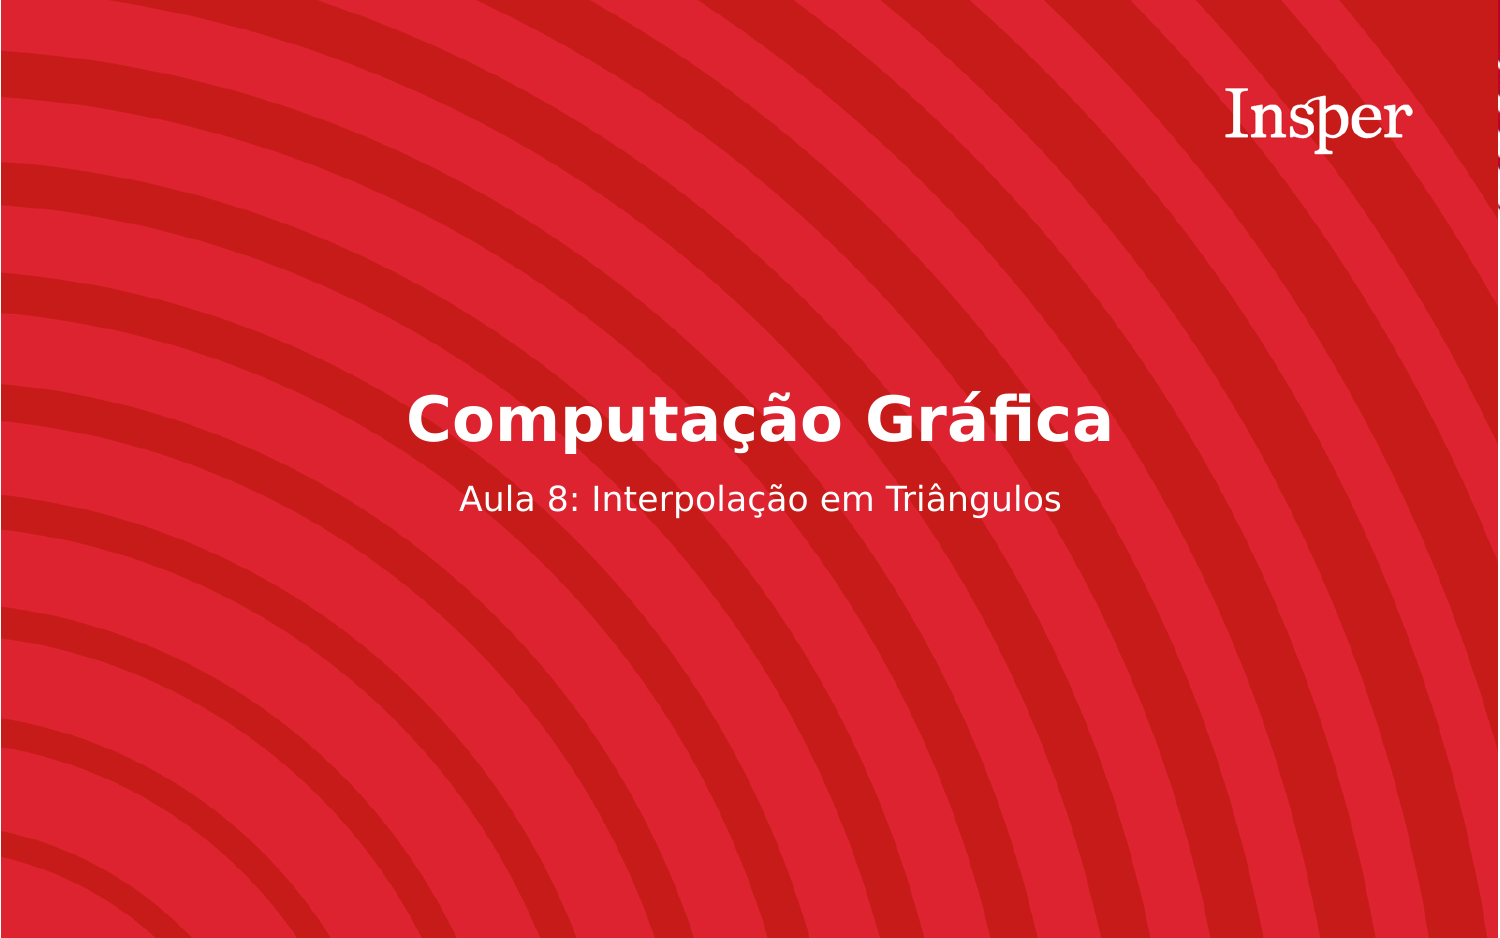

Computação Gráfica
Aula 8: Interpolação em Triângulos